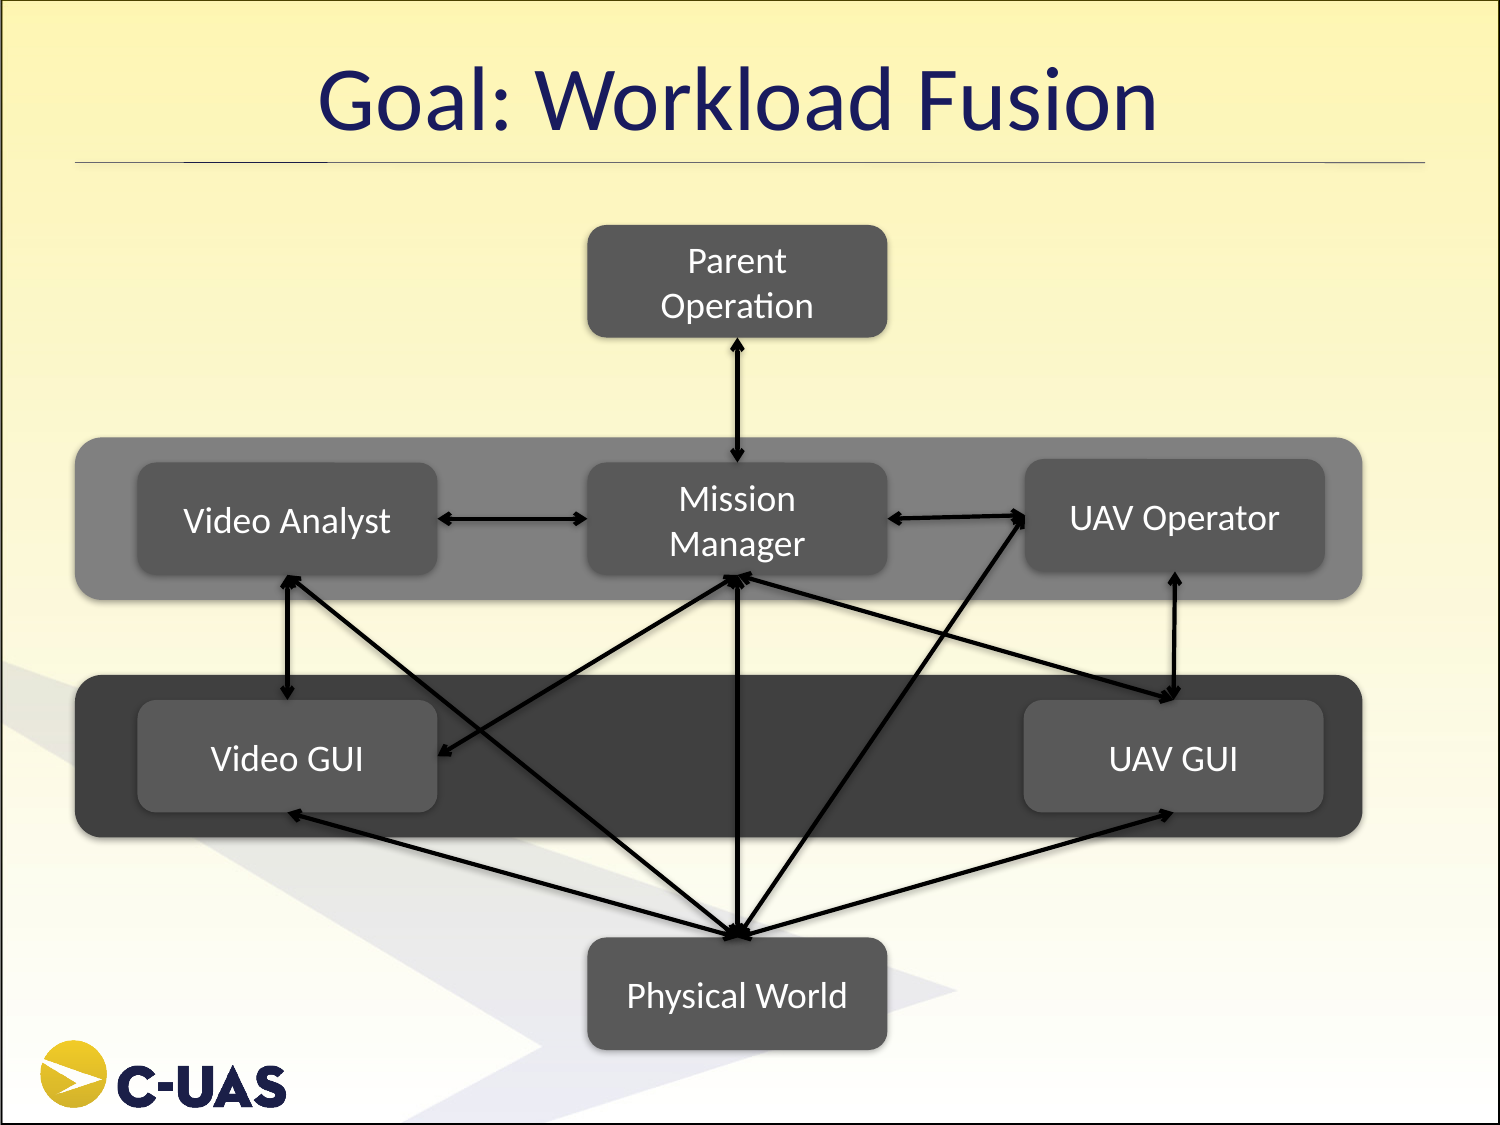

# Goal: Workload Fusion
Parent Operation

UAV Operator
Video Analyst
Mission Manager

Video GUI
UAV GUI
Physical World